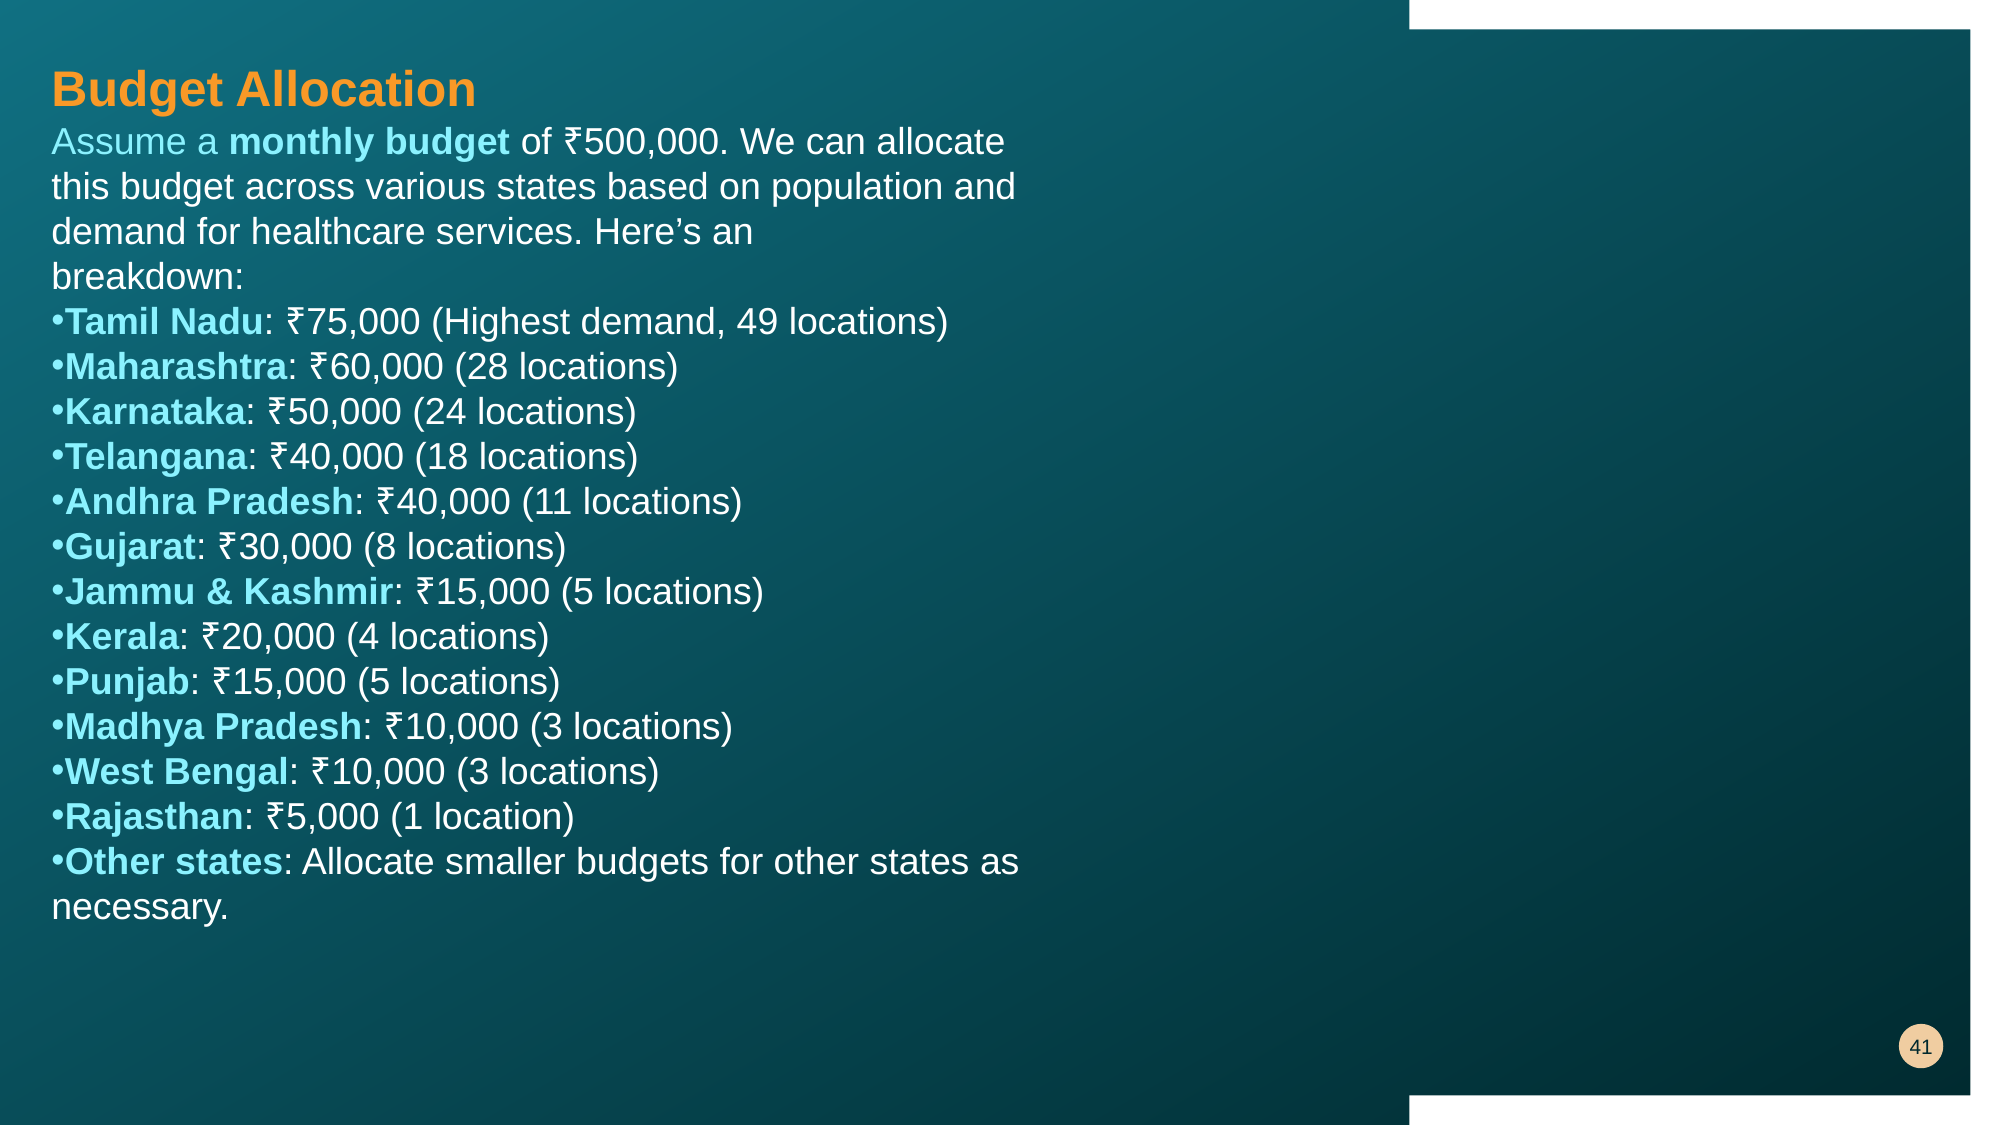

Budget Allocation
Assume a monthly budget of ₹500,000. We can allocate this budget across various states based on population and demand for healthcare services. Here’s an
breakdown:
Tamil Nadu: ₹75,000 (Highest demand, 49 locations)
Maharashtra: ₹60,000 (28 locations)
Karnataka: ₹50,000 (24 locations)
Telangana: ₹40,000 (18 locations)
Andhra Pradesh: ₹40,000 (11 locations)
Gujarat: ₹30,000 (8 locations)
Jammu & Kashmir: ₹15,000 (5 locations)
Kerala: ₹20,000 (4 locations)
Punjab: ₹15,000 (5 locations)
Madhya Pradesh: ₹10,000 (3 locations)
West Bengal: ₹10,000 (3 locations)
Rajasthan: ₹5,000 (1 location)
Other states: Allocate smaller budgets for other states as necessary.
41